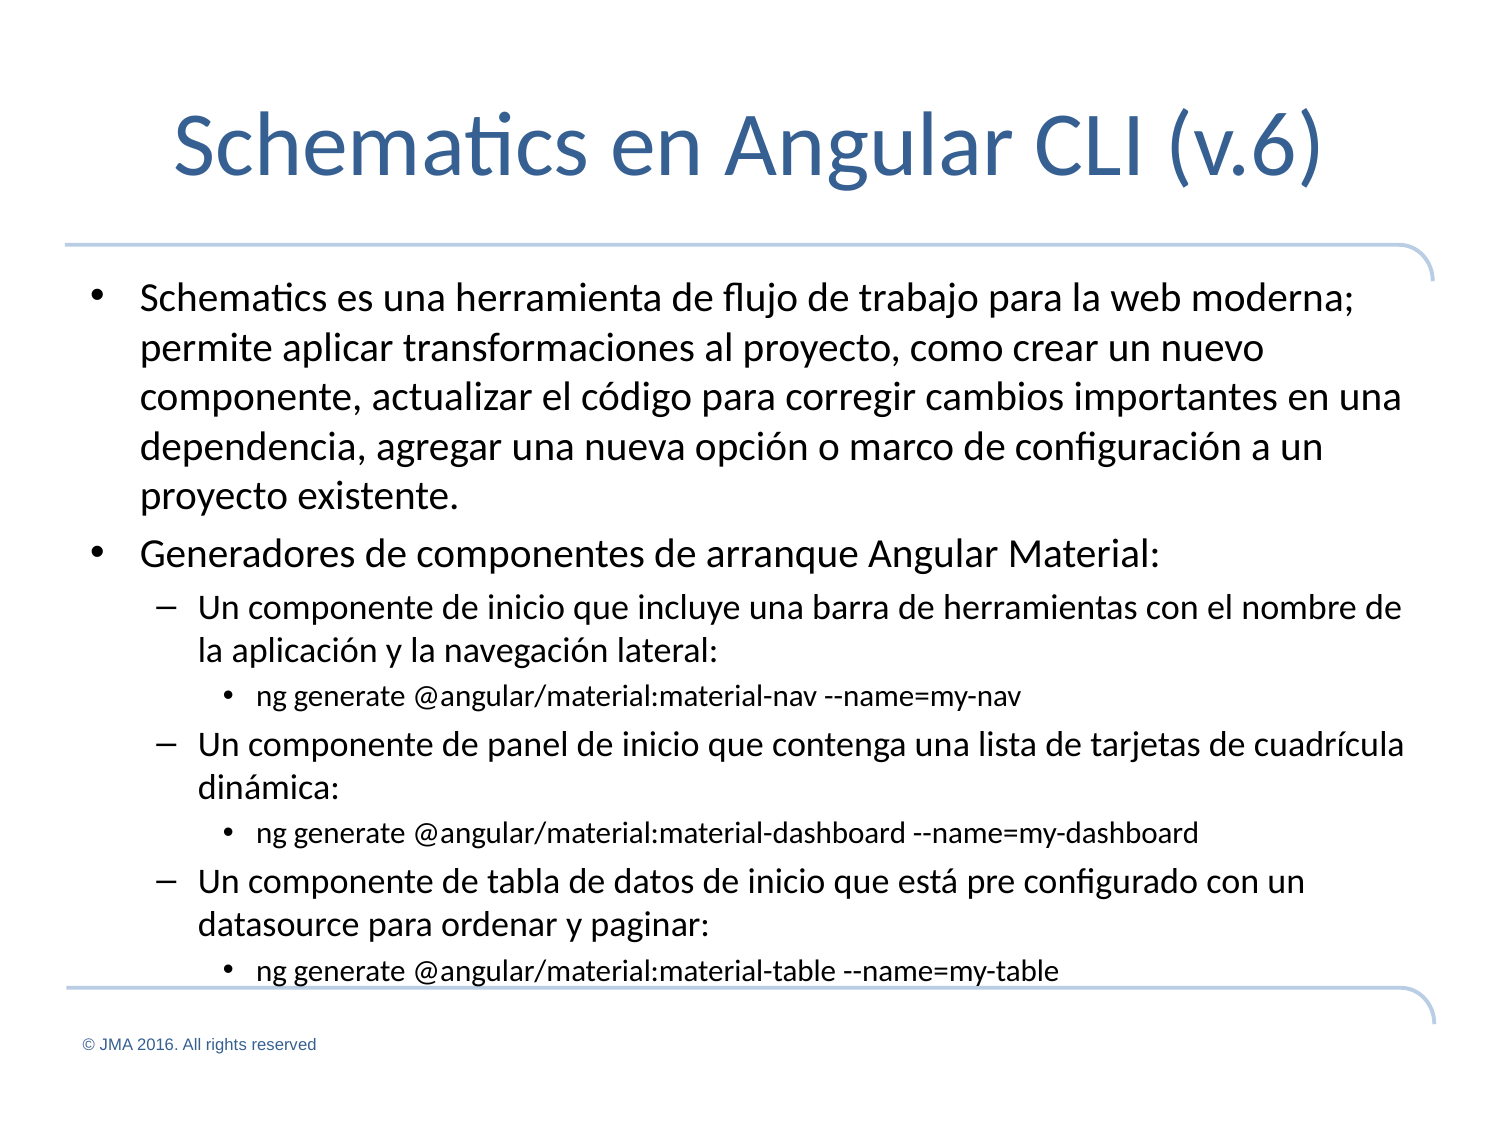

# Schematics en Angular CLI (v.6)
Schematics es una herramienta de flujo de trabajo para la web moderna; permite aplicar transformaciones al proyecto, como crear un nuevo componente, actualizar el código para corregir cambios importantes en una dependencia, agregar una nueva opción o marco de configuración a un proyecto existente.
Generadores de componentes de arranque Angular Material:
Un componente de inicio que incluye una barra de herramientas con el nombre de la aplicación y la navegación lateral:
ng generate @angular/material:material-nav --name=my-nav
Un componente de panel de inicio que contenga una lista de tarjetas de cuadrícula dinámica:
ng generate @angular/material:material-dashboard --name=my-dashboard
Un componente de tabla de datos de inicio que está pre configurado con un datasource para ordenar y paginar:
ng generate @angular/material:material-table --name=my-table